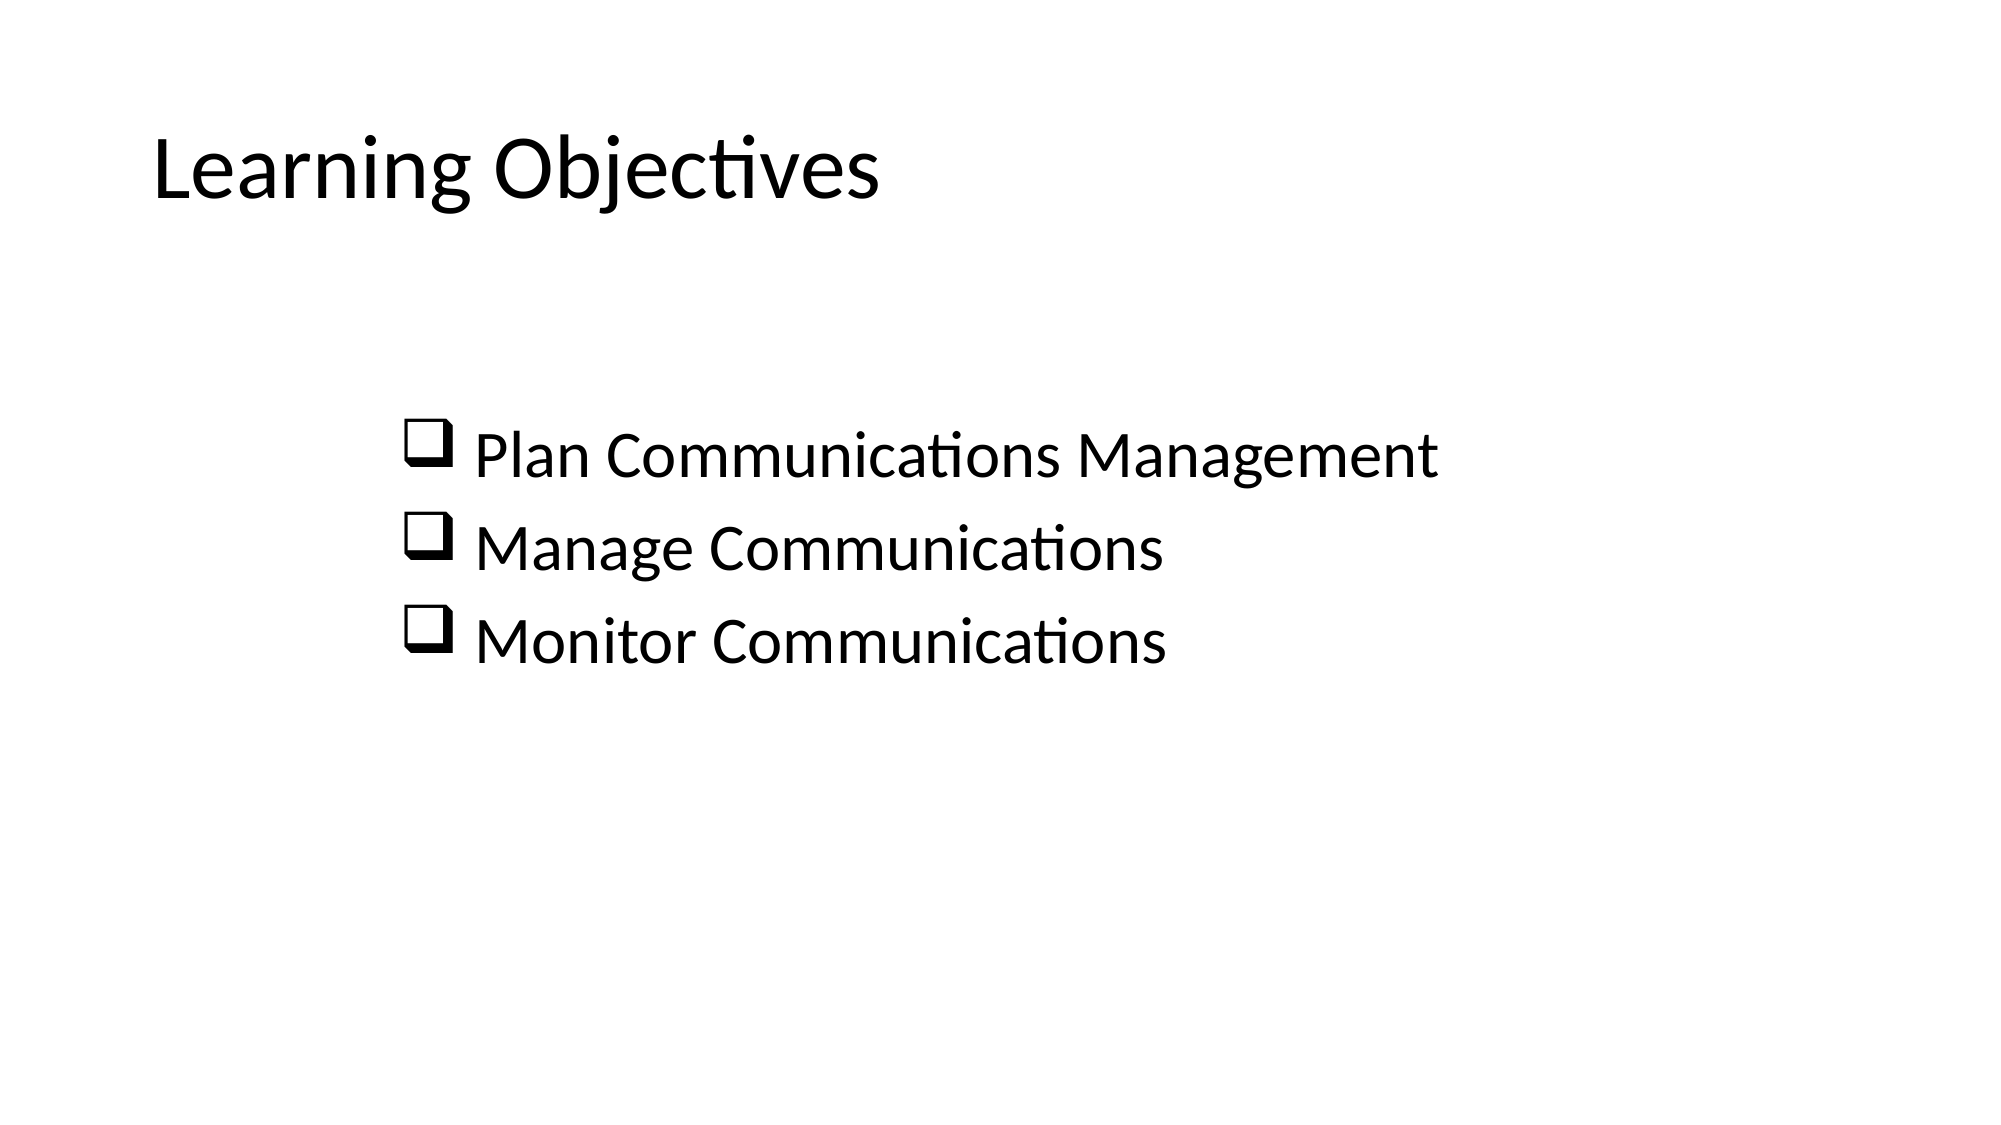

# Learning Objectives
Plan Communications Management
Manage Communications
Monitor Communications
The PMI Registered Education Provider logo is a registered mark of the Project Management Institute, Inc.